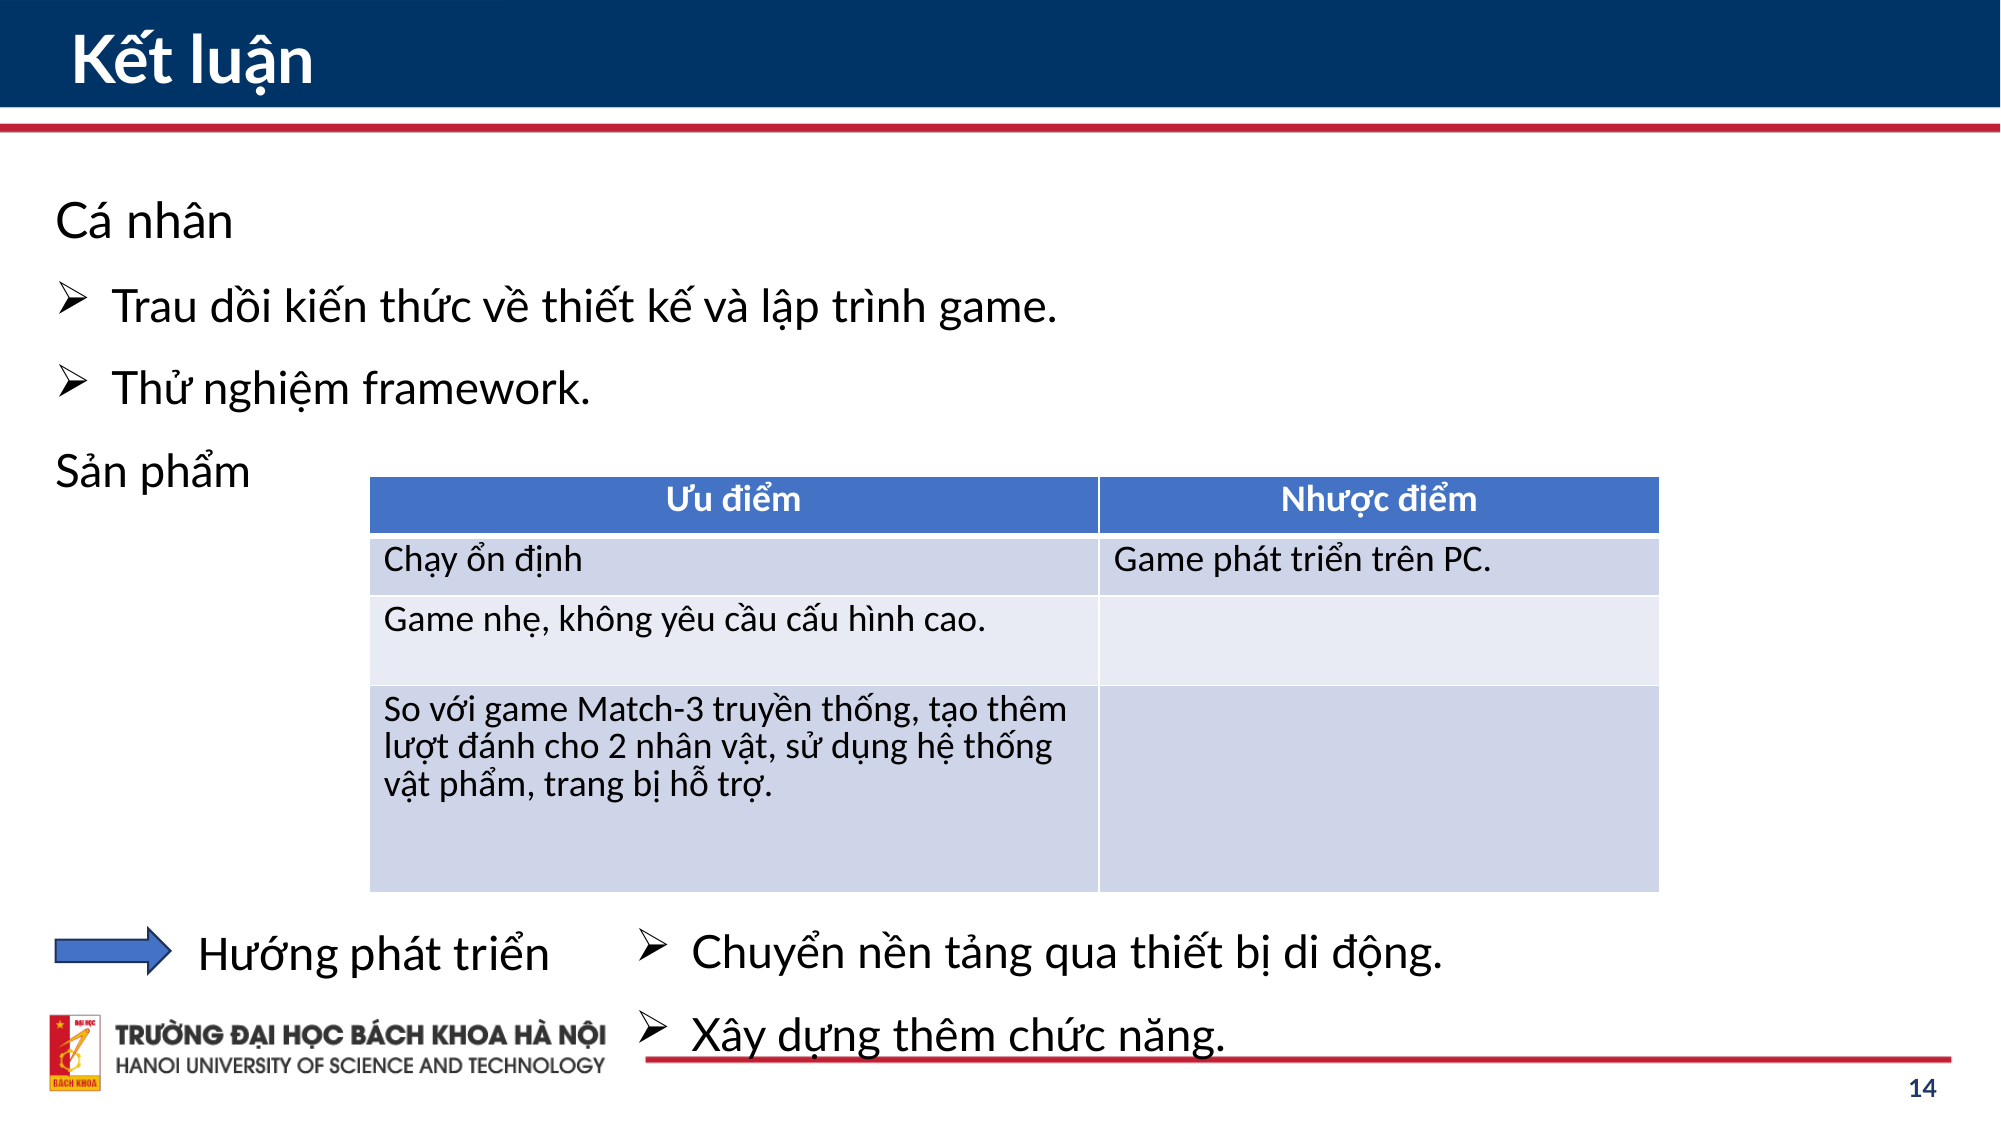

# Kết luận
Cá nhân
Trau dồi kiến thức về thiết kế và lập trình game.
Thử nghiệm framework.
Sản phẩm
| Ưu điểm | Nhược điểm |
| --- | --- |
| Chạy ổn định | Game phát triển trên PC. |
| Game nhẹ, không yêu cầu cấu hình cao. |  |
| So với game Match-3 truyền thống, tạo thêm lượt đánh cho 2 nhân vật, sử dụng hệ thống vật phẩm, trang bị hỗ trợ. |  |
Chuyển nền tảng qua thiết bị di động.
Xây dựng thêm chức năng.
Hướng phát triển

14